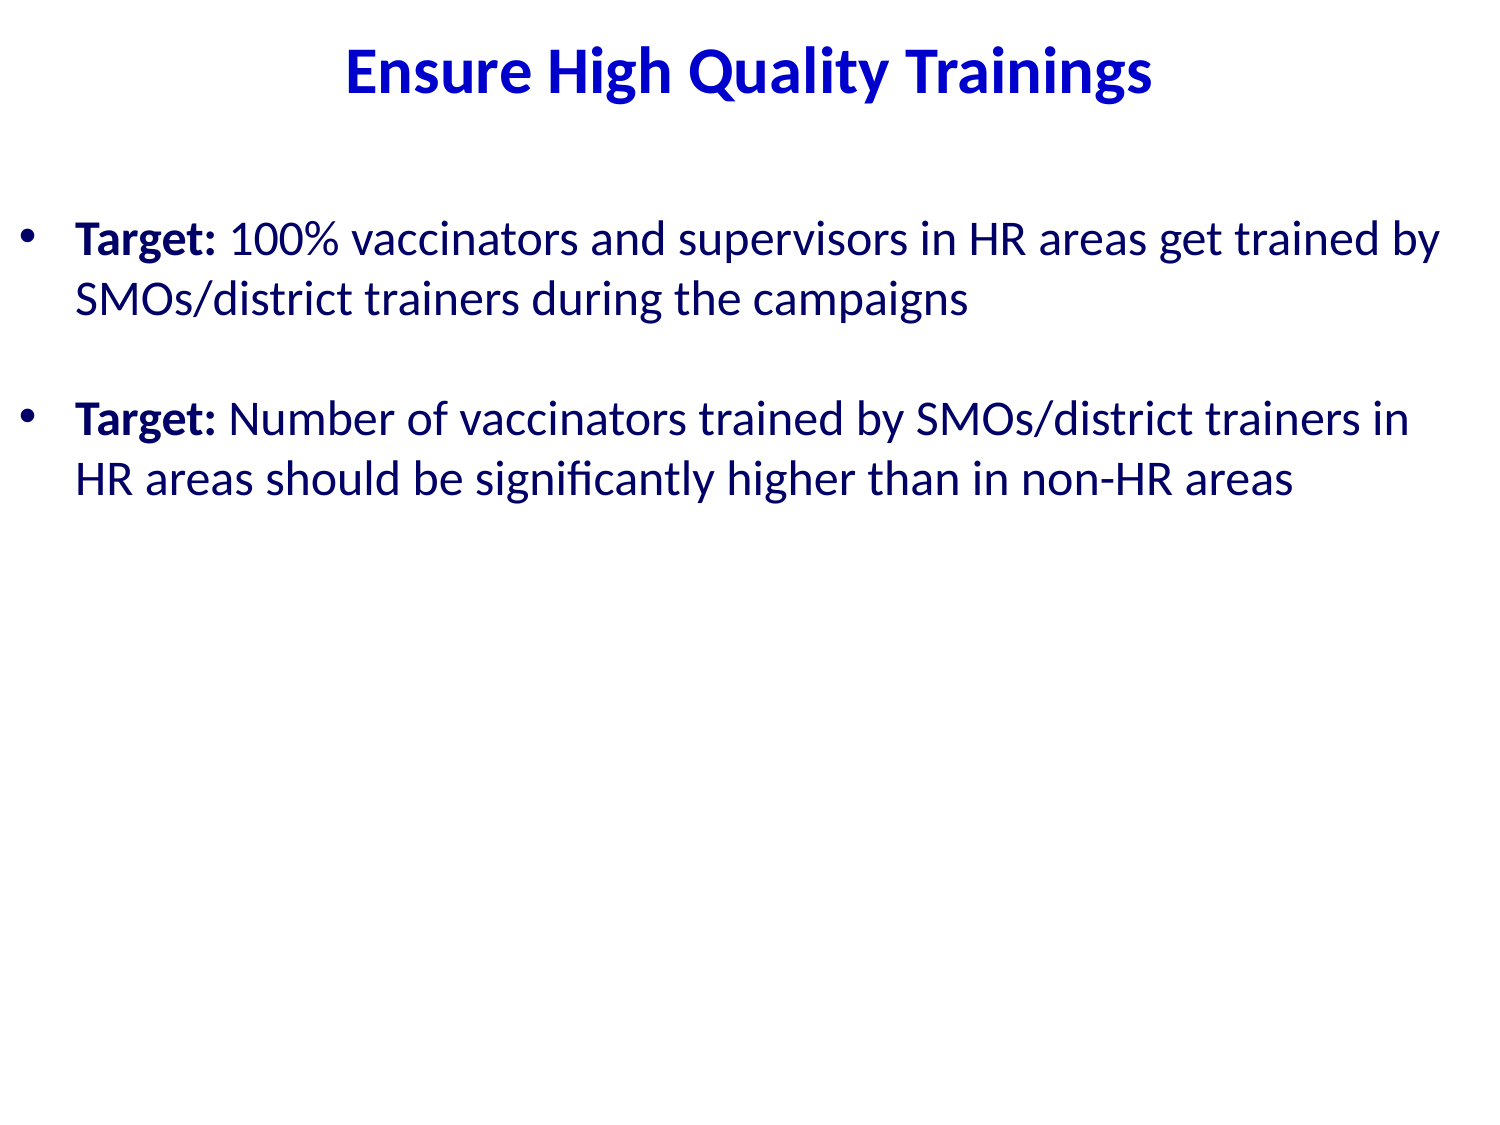

Ensure High Quality Trainings
Target: 100% vaccinators and supervisors in HR areas get trained by SMOs/district trainers during the campaigns

Target: Number of vaccinators trained by SMOs/district trainers in HR areas should be significantly higher than in non-HR areas